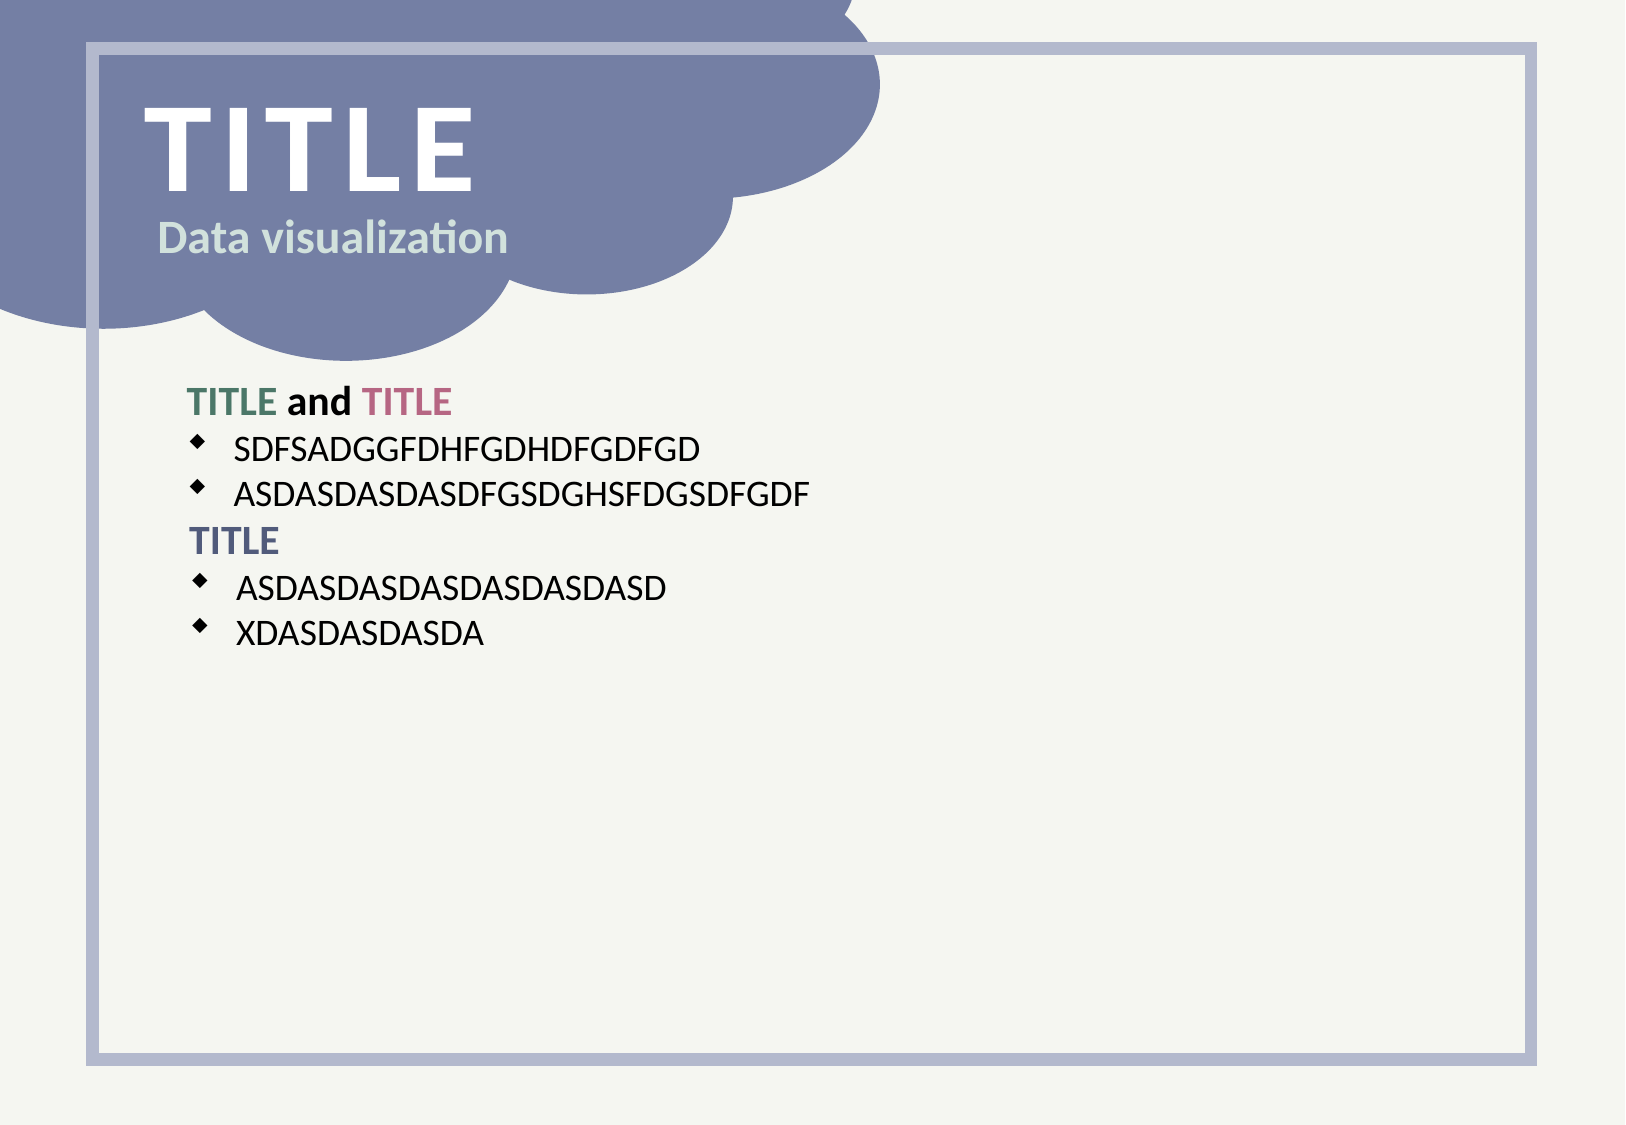

TITLE
Data visualization
TITLE and TITLE
SDFSADGGFDHFGDHDFGDFGD
ASDASDASDASDFGSDGHSFDGSDFGDF
TITLE
ASDASDASDASDASDASDASD
XDASDASDASDA